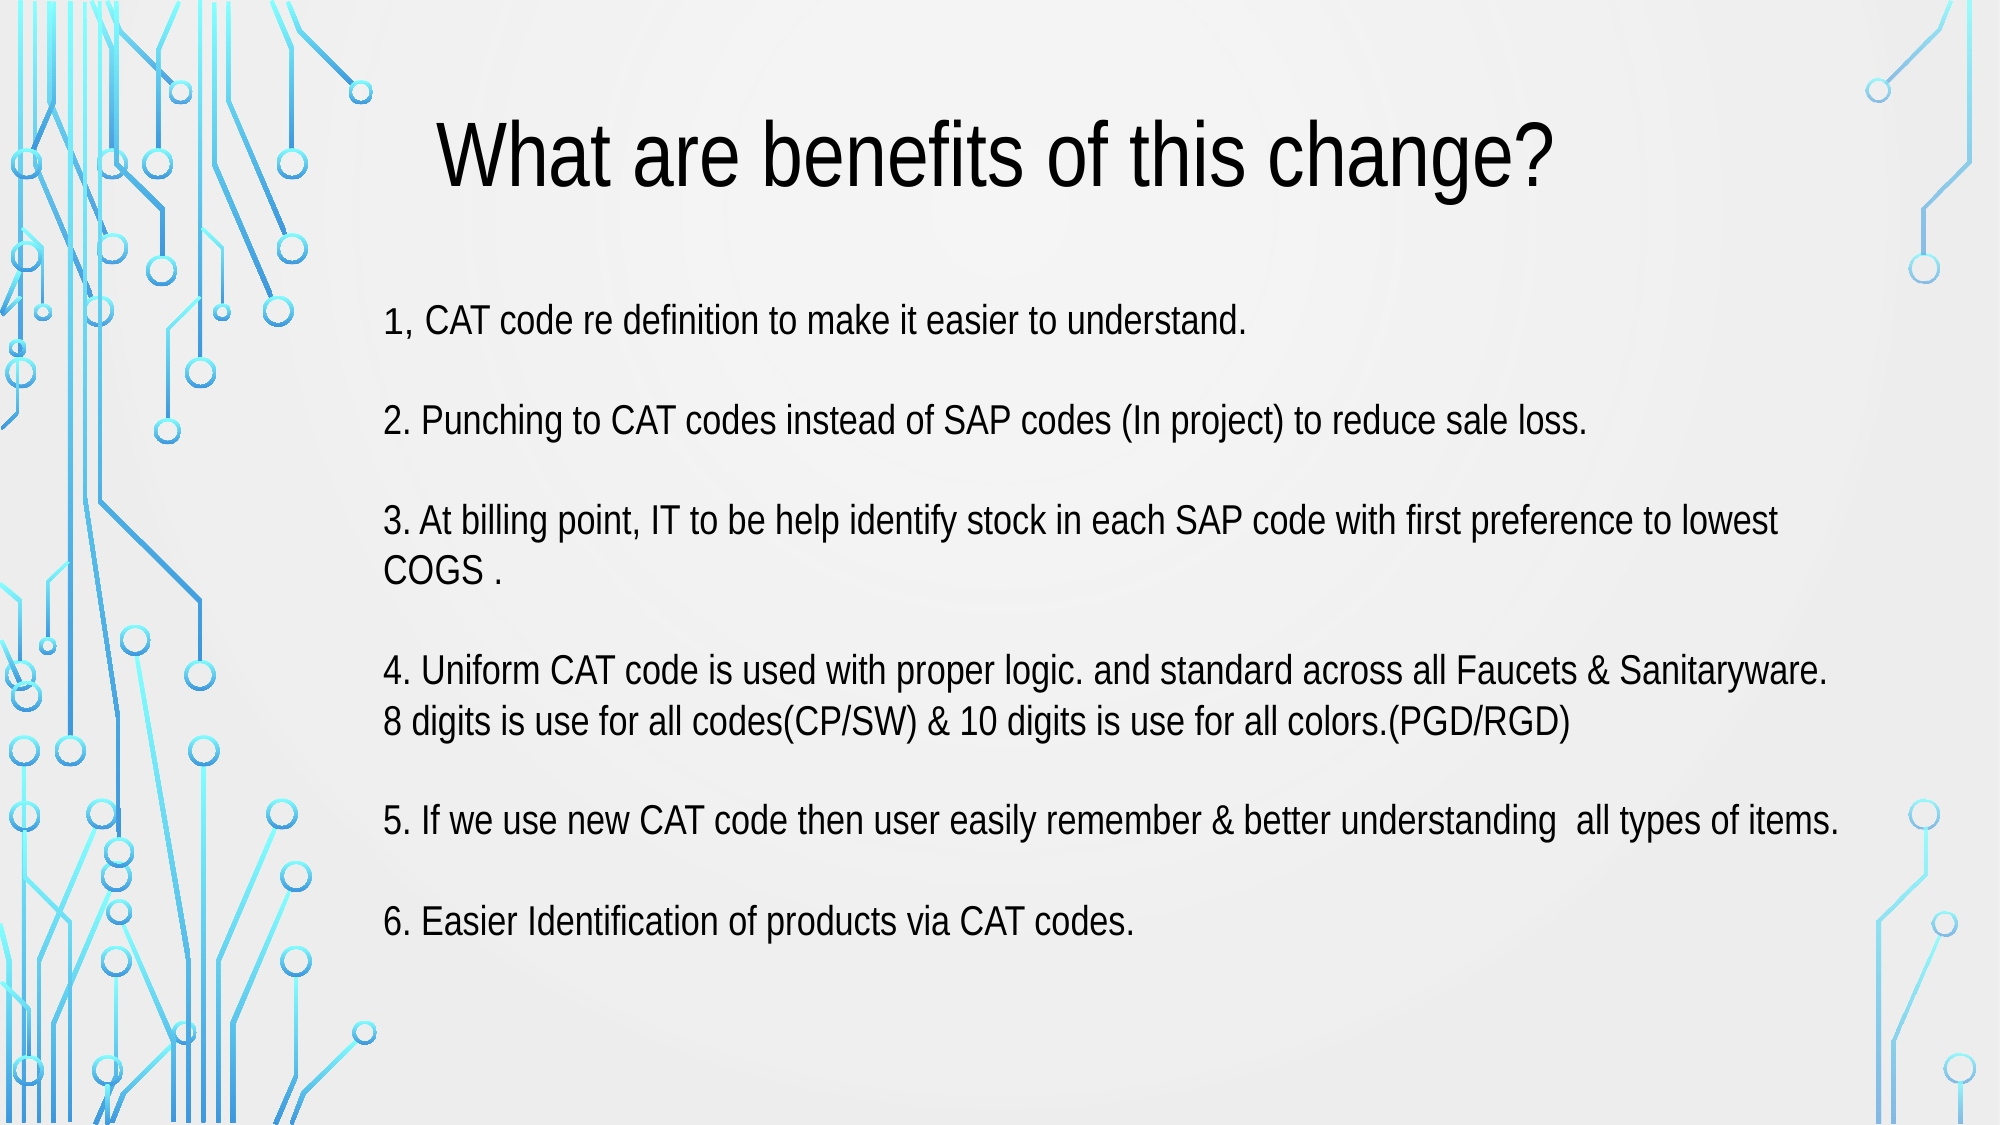

What are benefits of this change?
1, CAT code re definition to make it easier to understand.

2. Punching to CAT codes instead of SAP codes (In project) to reduce sale loss.

3. At billing point, IT to be help identify stock in each SAP code with first preference to lowest COGS .

4. Uniform CAT code is used with proper logic. and standard across all Faucets & Sanitaryware. 8 digits is use for all codes(CP/SW) & 10 digits is use for all colors.(PGD/RGD)

5. If we use new CAT code then user easily remember & better understanding  all types of items.

6. Easier Identification of products via CAT codes.